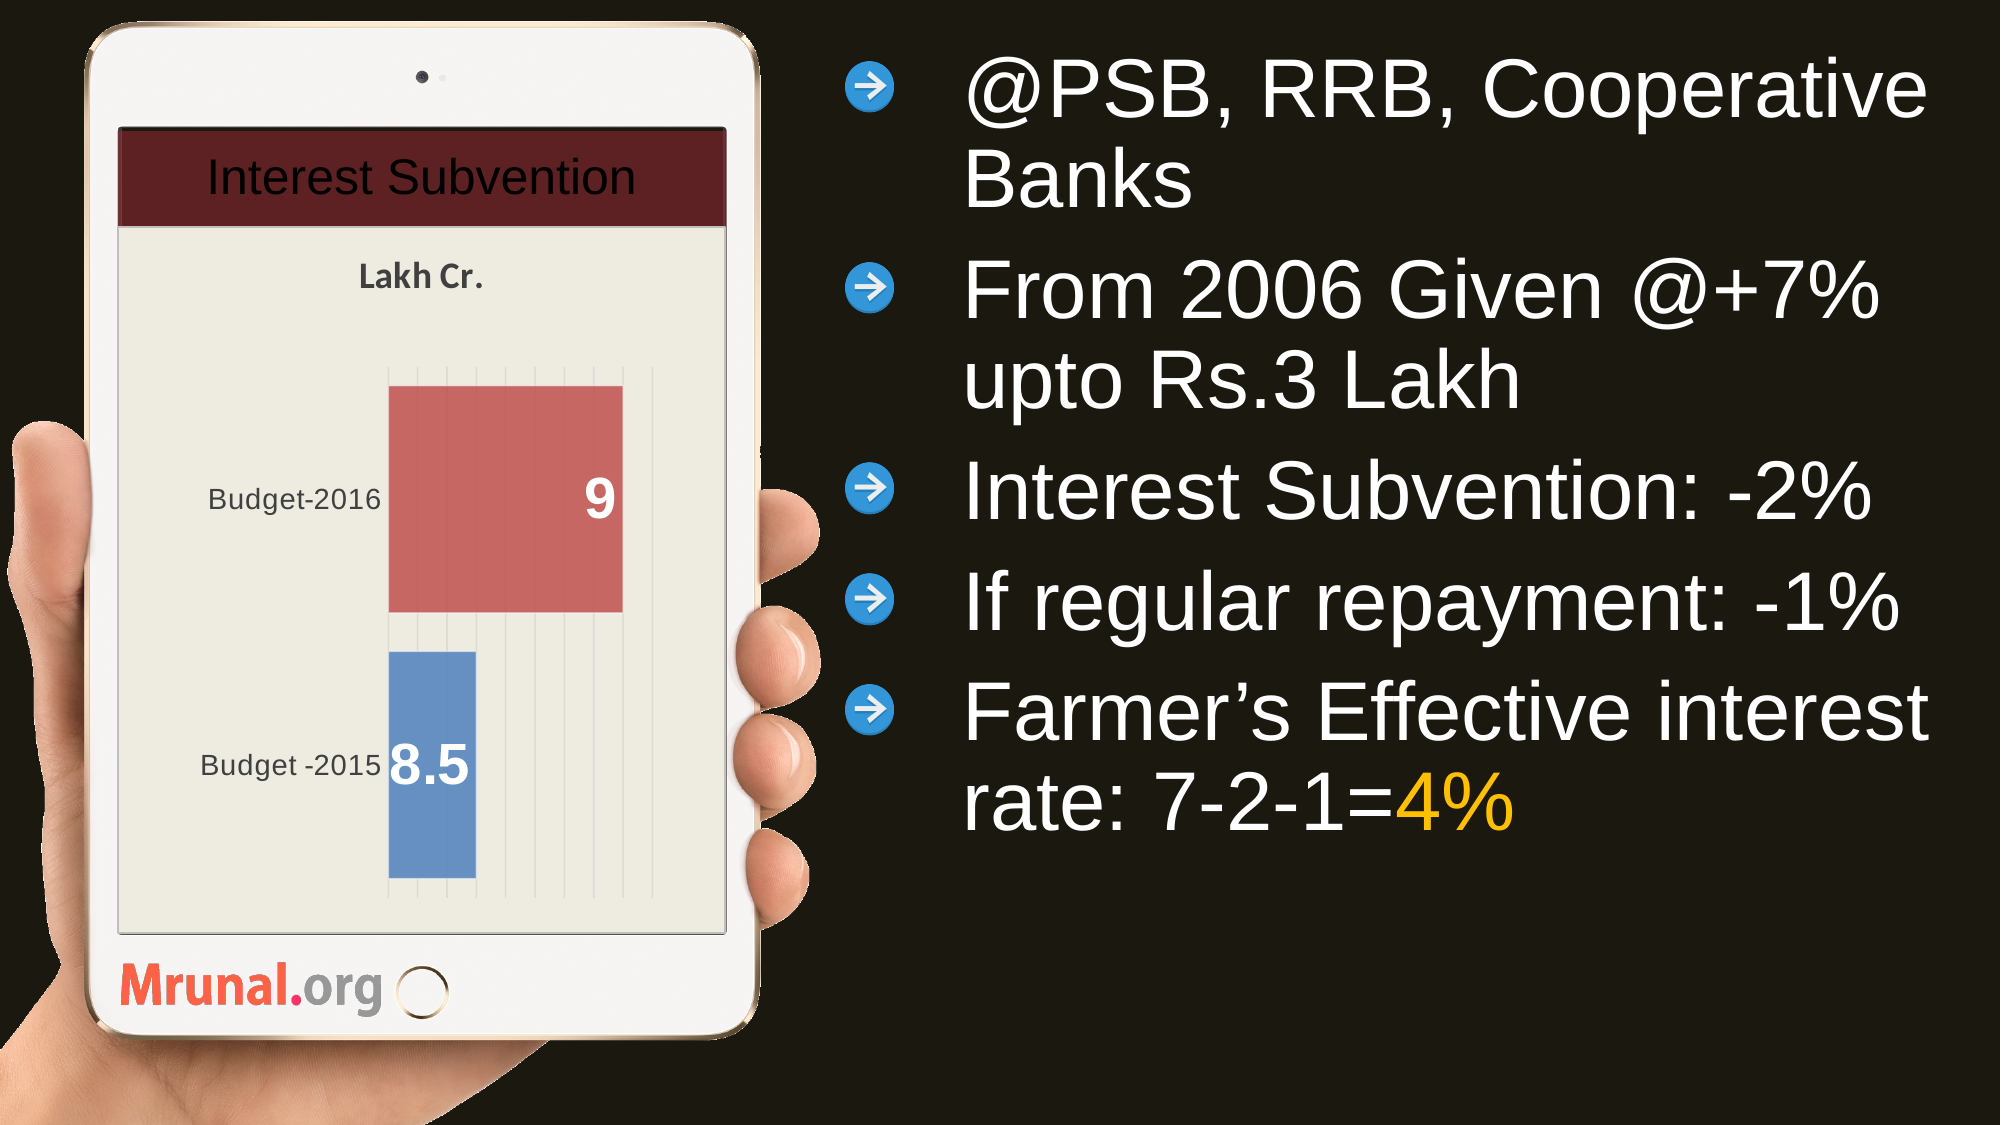

@PSB, RRB, Cooperative Banks
From 2006 Given @+7% upto Rs.3 Lakh
Interest Subvention: -2%
If regular repayment: -1%
Farmer’s Effective interest rate: 7-2-1=4%
# Interest Subvention

### Chart:

| Category | Lakh Cr. |
|---|---|
| Budget -2015 | 8.5 |
| Budget-2016 | 9.0 |